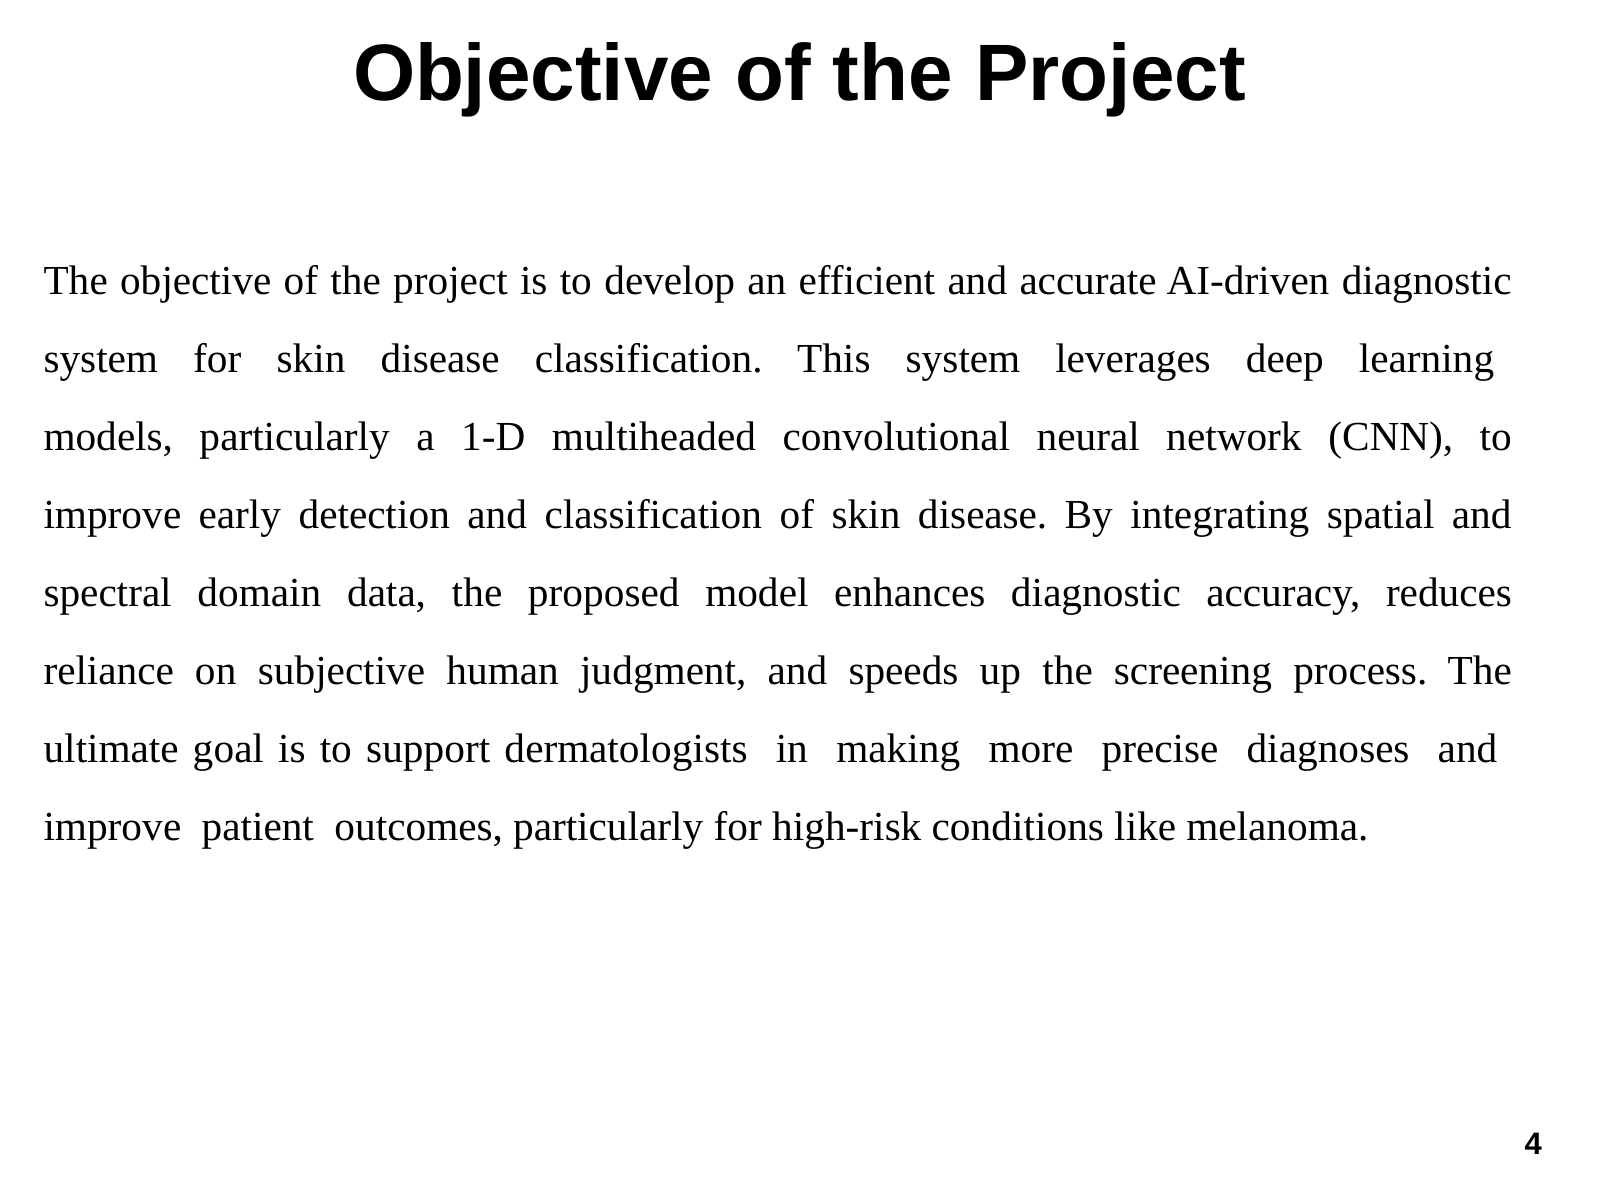

Objective of the Project
The objective of the project is to develop an efficient and accurate AI-driven diagnostic system  for  skin  disease  classification.  This  system  leverages  deep  learning  models, particularly a 1-D multiheaded convolutional neural network (CNN), to improve early detection and classification of skin disease. By integrating spatial and spectral domain data, the proposed model enhances diagnostic accuracy, reduces reliance on subjective human judgment, and speeds up the screening process. The ultimate goal is to support dermatologists  in  making  more  precise  diagnoses  and  improve  patient  outcomes, particularly for high-risk conditions like melanoma.

4